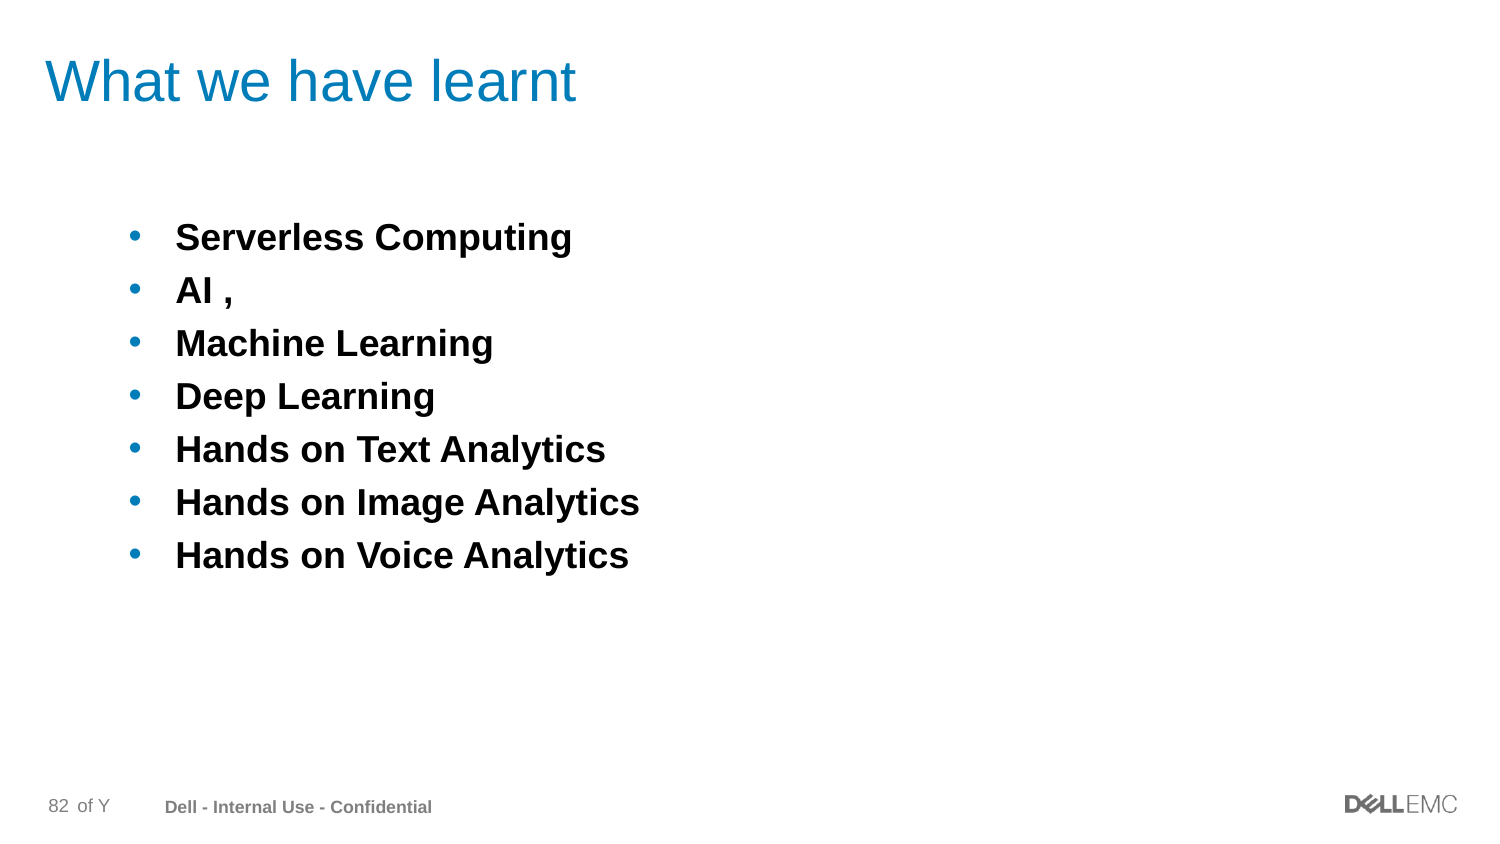

# What we have learnt
Serverless Computing
AI ,
Machine Learning
Deep Learning
Hands on Text Analytics
Hands on Image Analytics
Hands on Voice Analytics